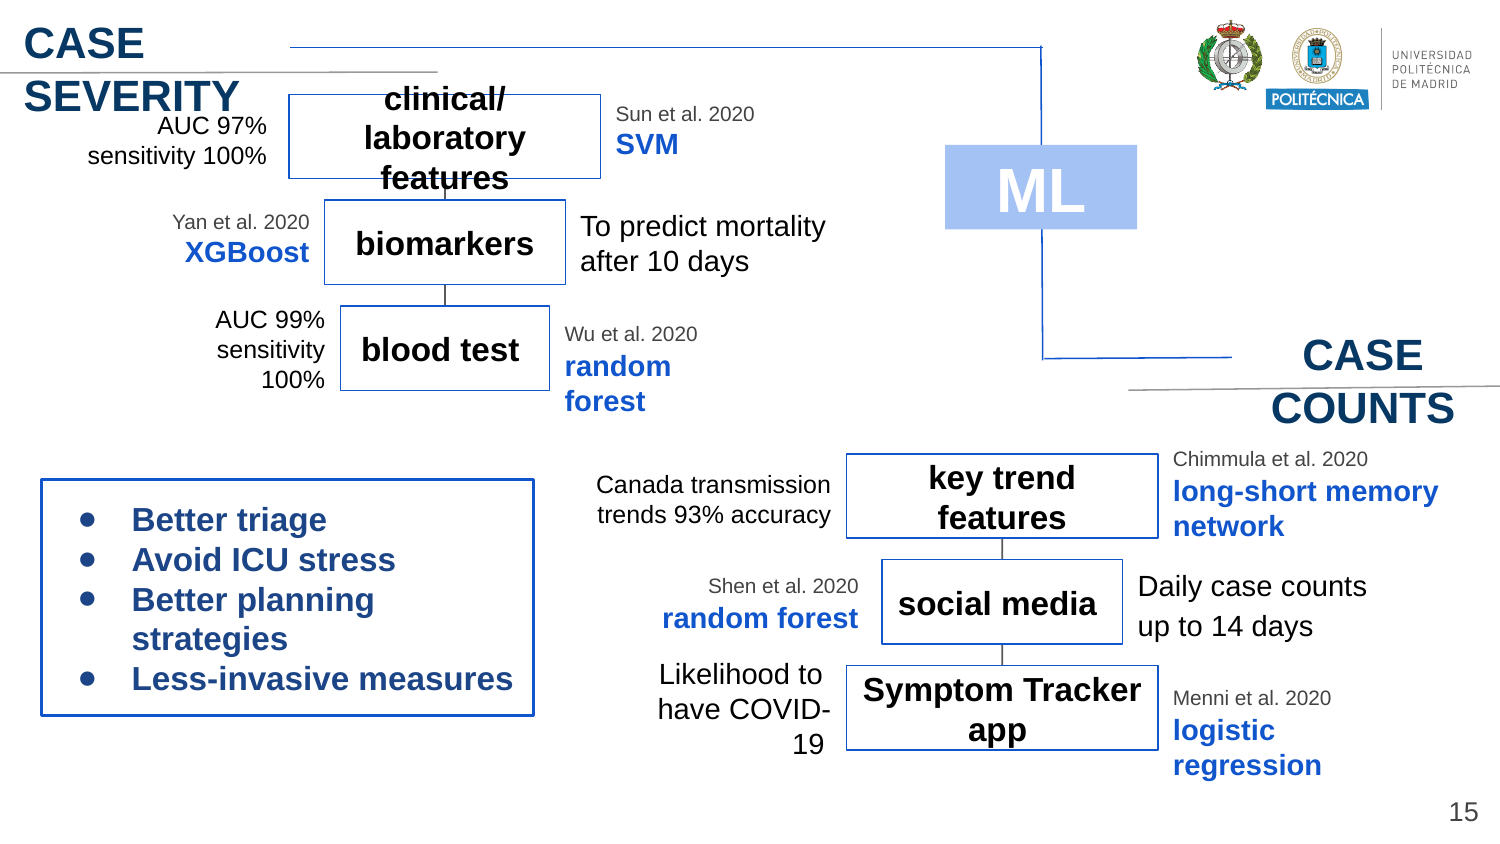

CASE SEVERITY

Sun et al. 2020
SVM
AUC 97%
sensitivity 100%

clinical/laboratory features
ML
Yan et al. 2020 XGBoost
biomarkers
To predict mortality after 10 days
Wu et al. 2020
random forest
blood test
AUC 99%
sensitivity 100%
CASE COUNTS

Chimmula et al. 2020
long-short memory network
Canada transmission trends 93% accuracy

key trend features
Better triage
Avoid ICU stress
Better planning strategies
Less-invasive measures
social media
Daily case counts
up to 14 days
Shen et al. 2020
random forest

Menni et al. 2020 logistic regression
Likelihood to
have COVID-19
Symptom Tracker app
15